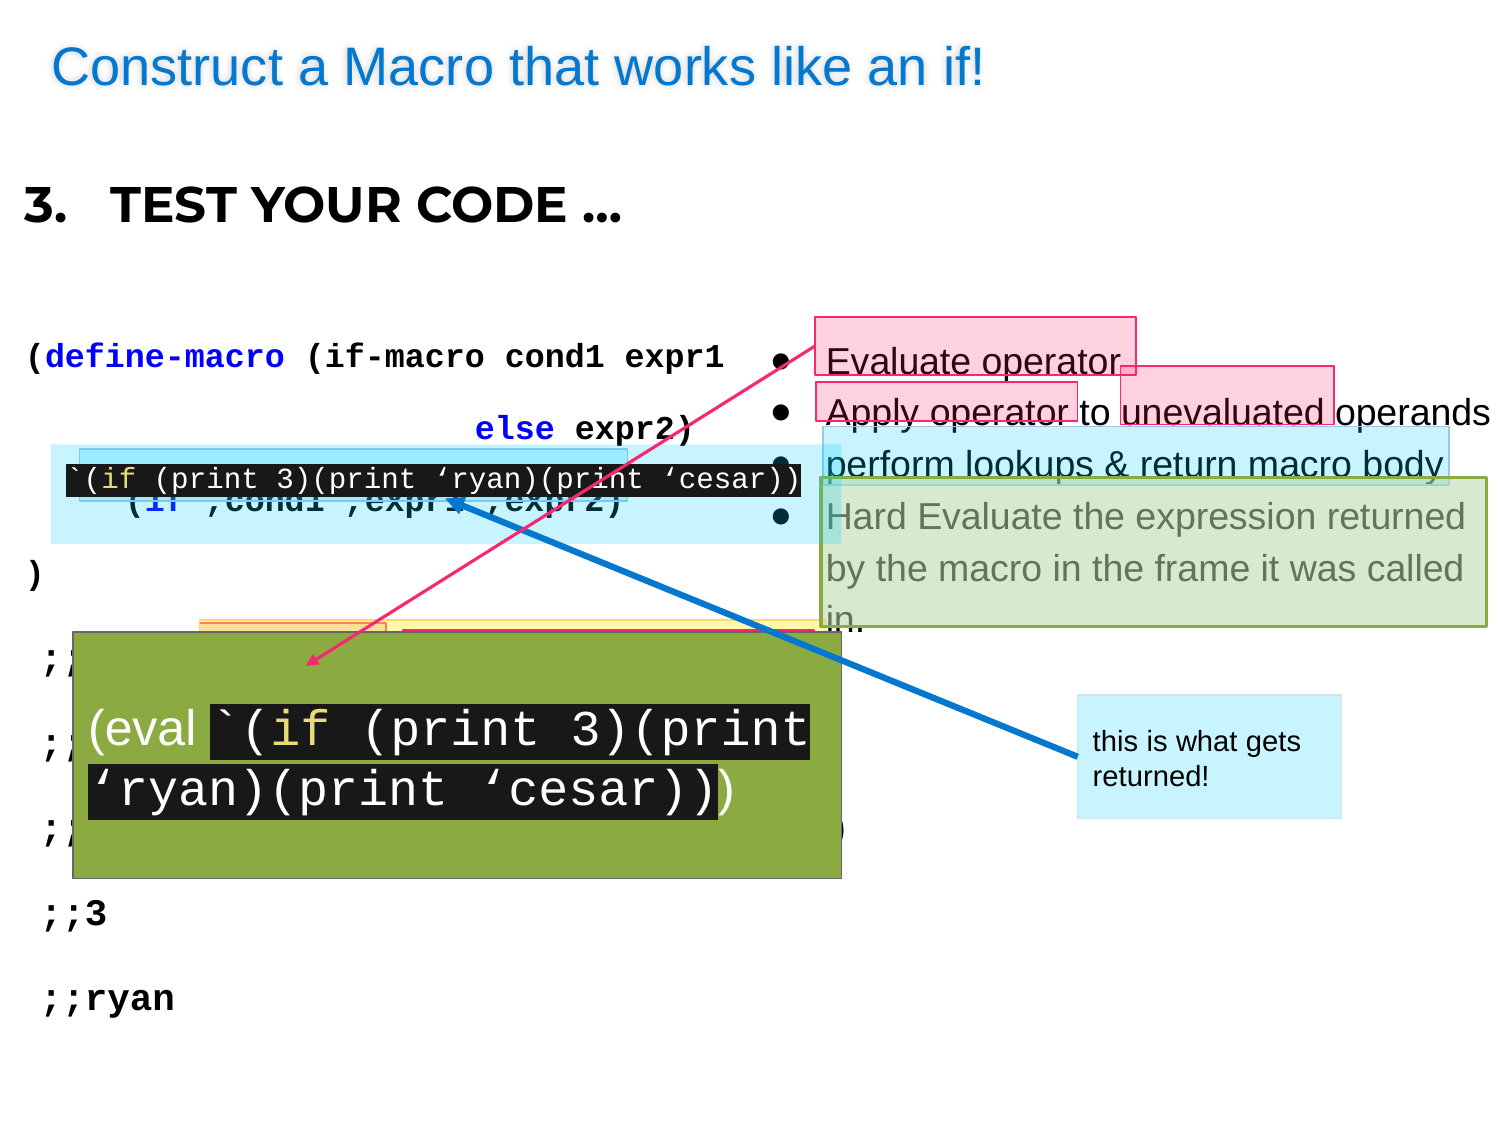

Construct a Macro that works like an if!

Evaluate operator
Apply operator to unevaluated operands
perform lookups & return macro body
Hard Evaluate the expression returned by the macro in the frame it was called in.

3.   TEST YOUR CODE …

(define-macro (if-macro cond1 expr1
else expr2)
    `(if ,cond1 ,expr1 ,expr2)
)

`(if (print 3)(print ‘ryan)(print ‘cesar))

this is what gets returned!
;;scm>(if-macro (print 3)
;;              (print 'ryan)
;;              else (print 'cesar))
;;3
;;ryan

(eval `(if (print 3)(print ‘ryan)(print ‘cesar)))